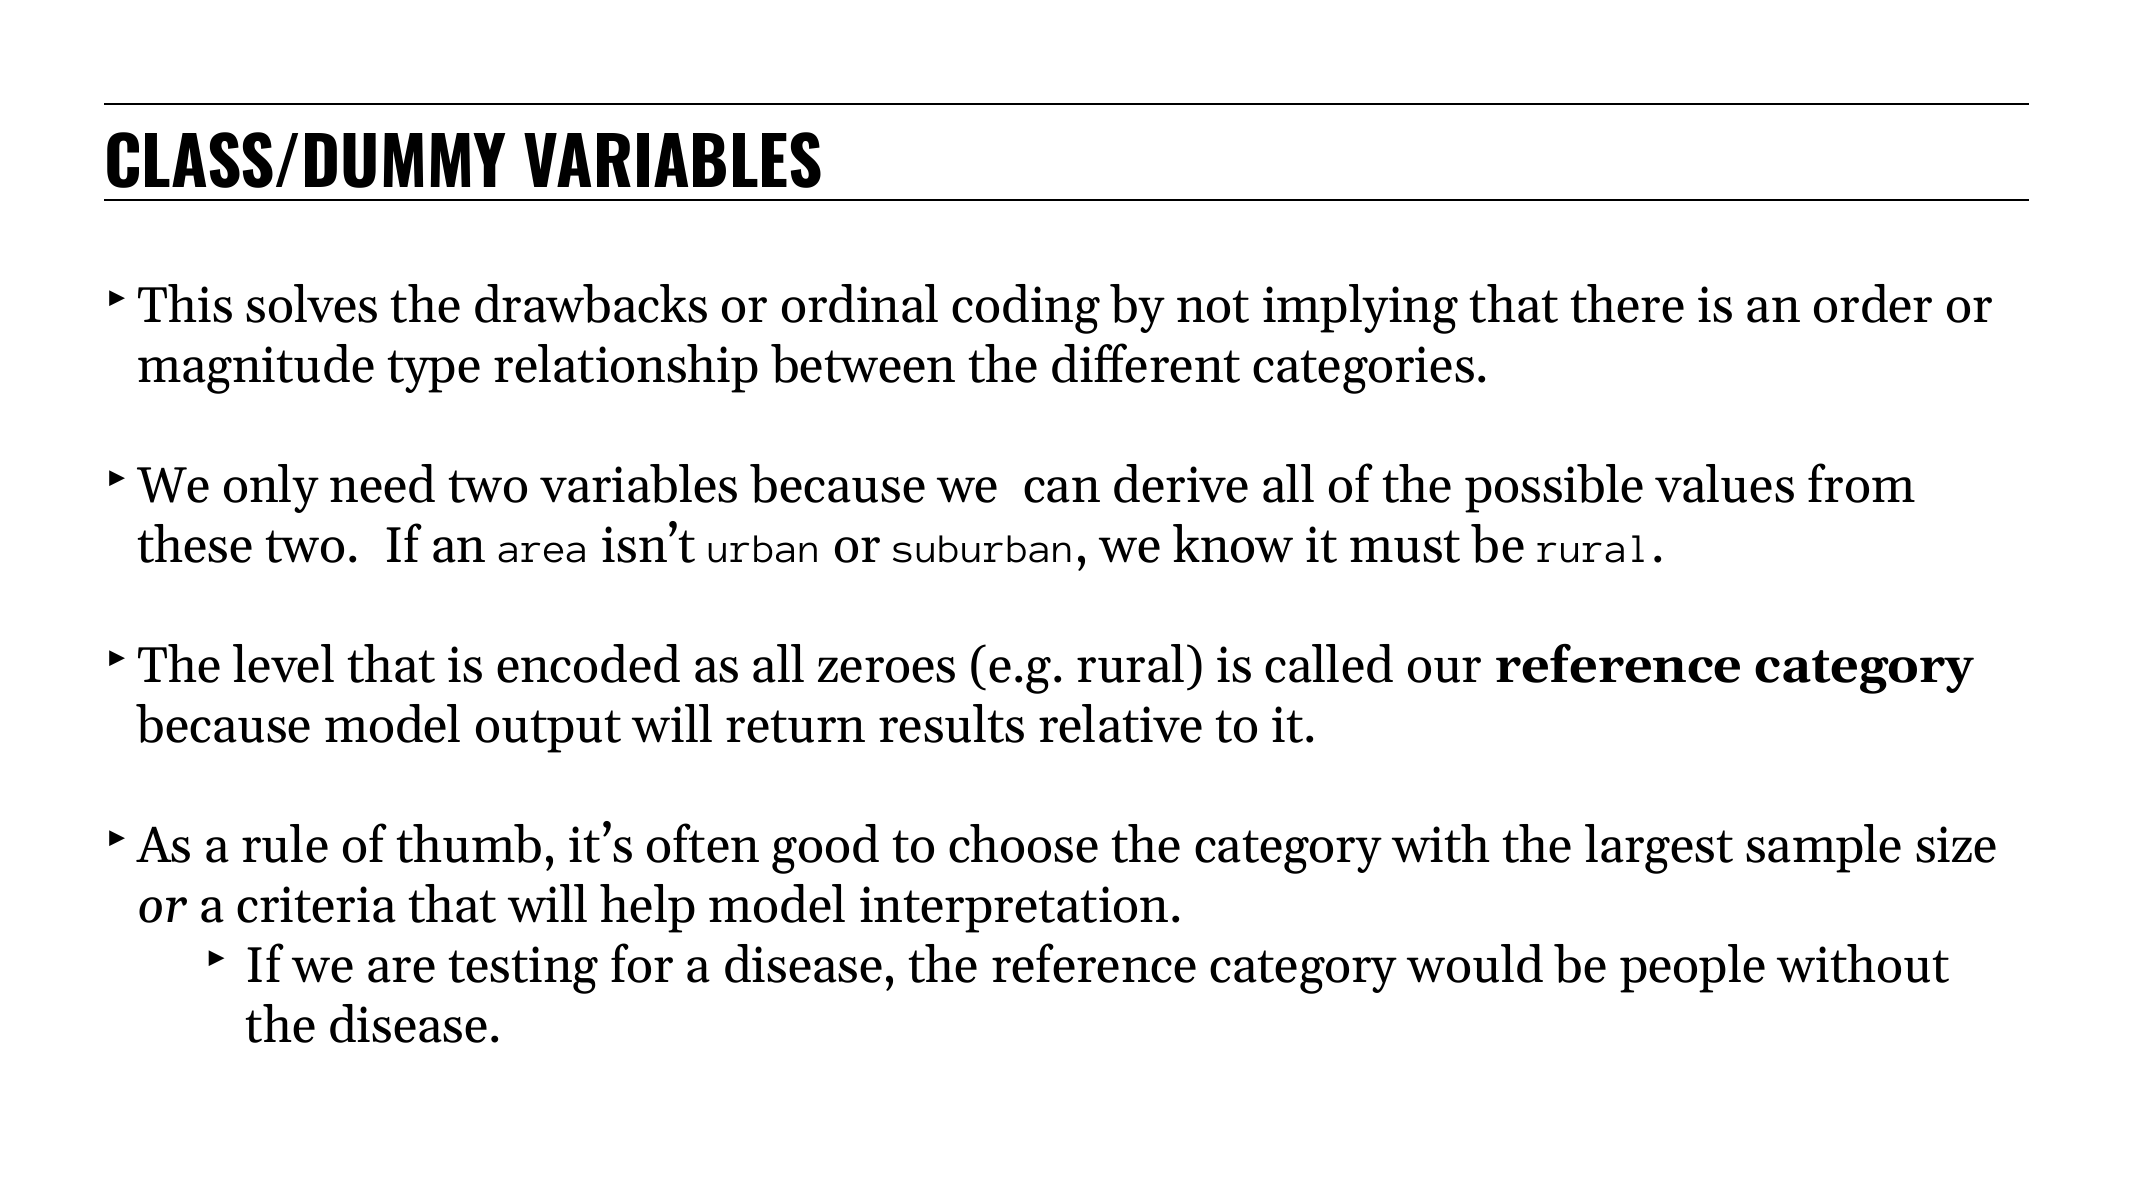

CLASS/DUMMY VARIABLES

This solves the drawbacks or ordinal coding by not implying that there is an order or magnitude type relationship between the different categories.

We only need two variables because we  can derive all of the possible values from these two.  If an area isn’t urban or suburban, we know it must be rural.

The level that is encoded as all zeroes (e.g. rural) is called our reference category because model output will return results relative to it.

As a rule of thumb, it’s often good to choose the category with the largest sample size or a criteria that will help model interpretation.
If we are testing for a disease, the reference category would be people without the disease.